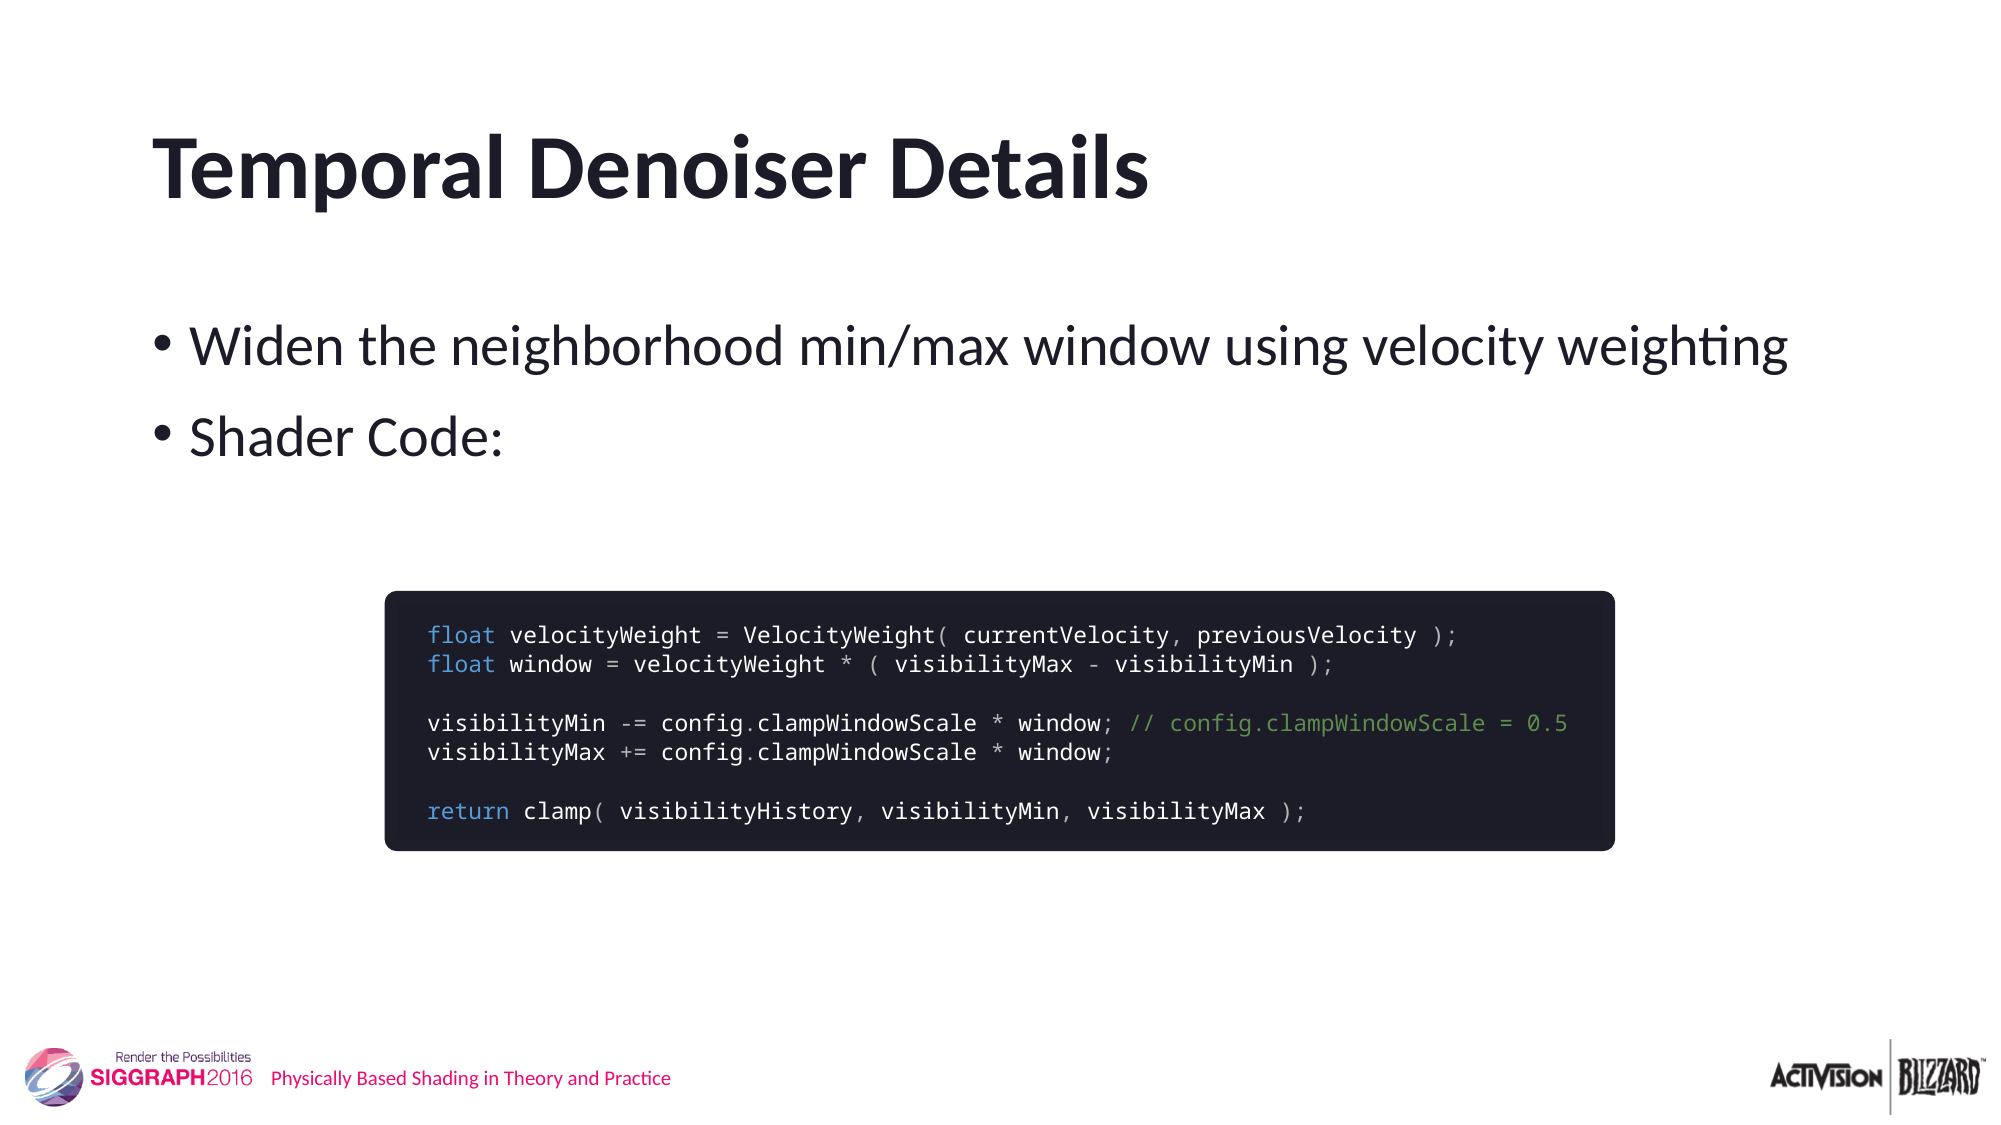

# Temporal Denoiser Details
Widen the neighborhood min/max window using velocity weighting
Shader Code:
float velocityWeight = VelocityWeight( currentVelocity, previousVelocity );
float window = velocityWeight * ( visibilityMax - visibilityMin );

visibilityMin -= config.clampWindowScale * window; // config.clampWindowScale = 0.5
visibilityMax += config.clampWindowScale * window;

return clamp( visibilityHistory, visibilityMin, visibilityMax );
Physically Based Shading in Theory and Practice